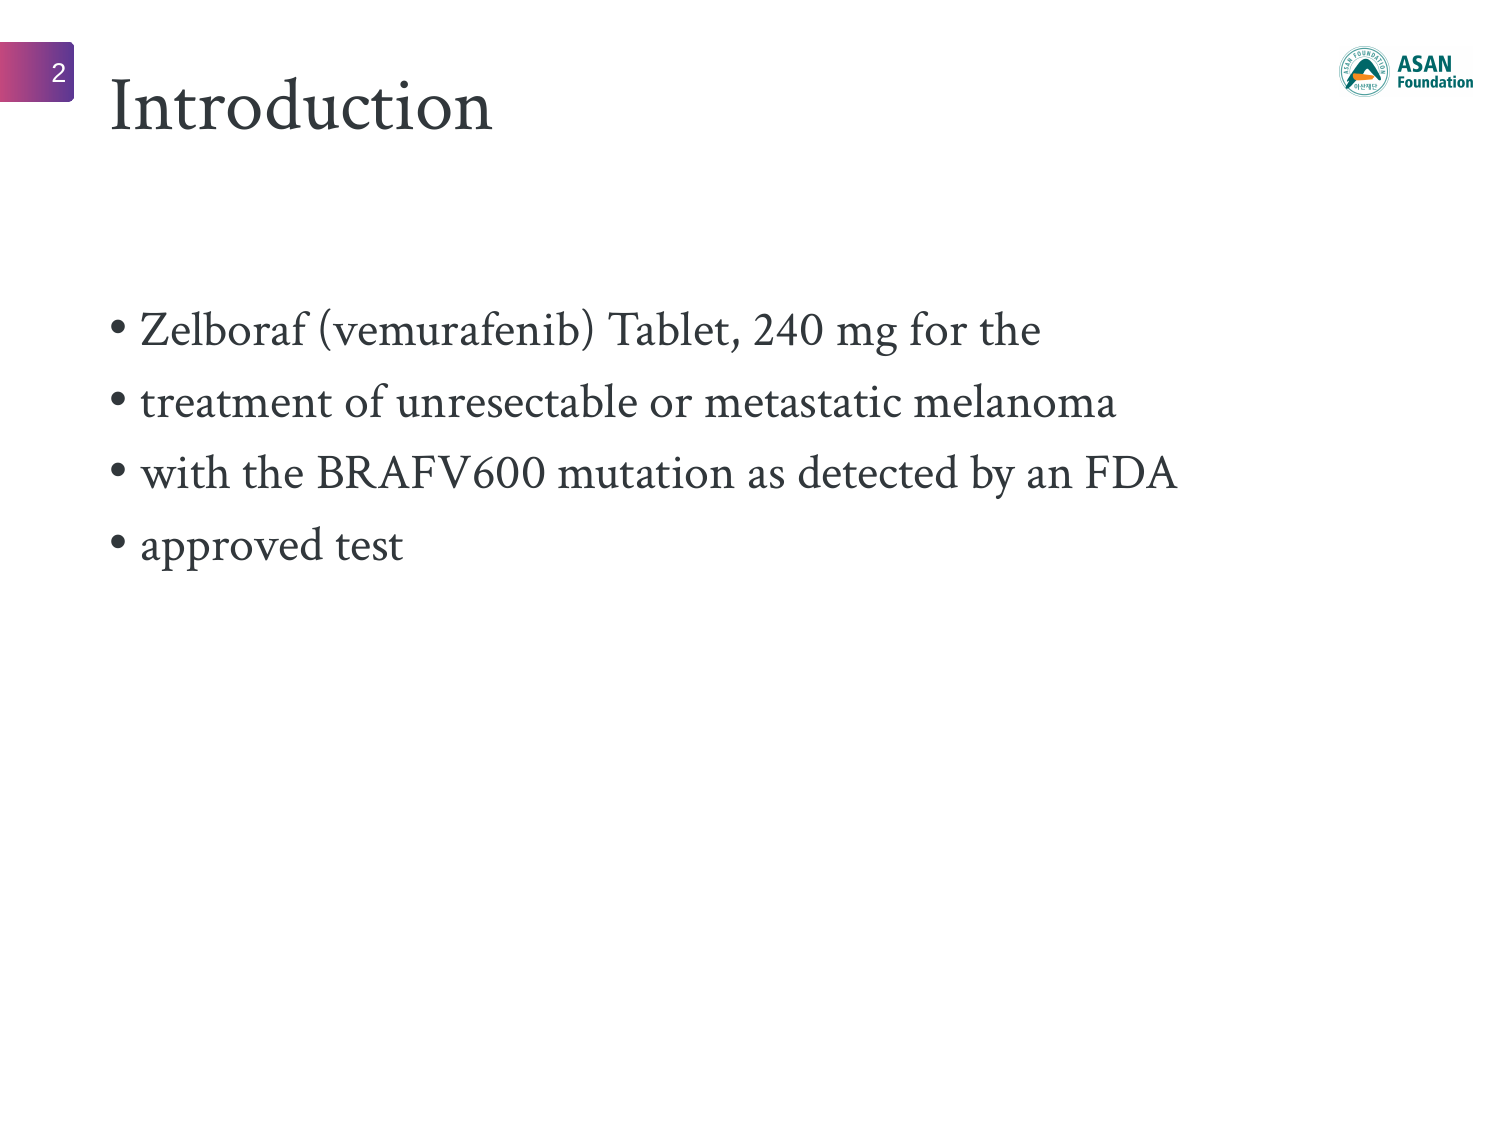

2
# Introduction
Zelboraf (vemurafenib) Tablet, 240 mg for the
treatment of unresectable or metastatic melanoma
with the BRAFV600 mutation as detected by an FDA
approved test